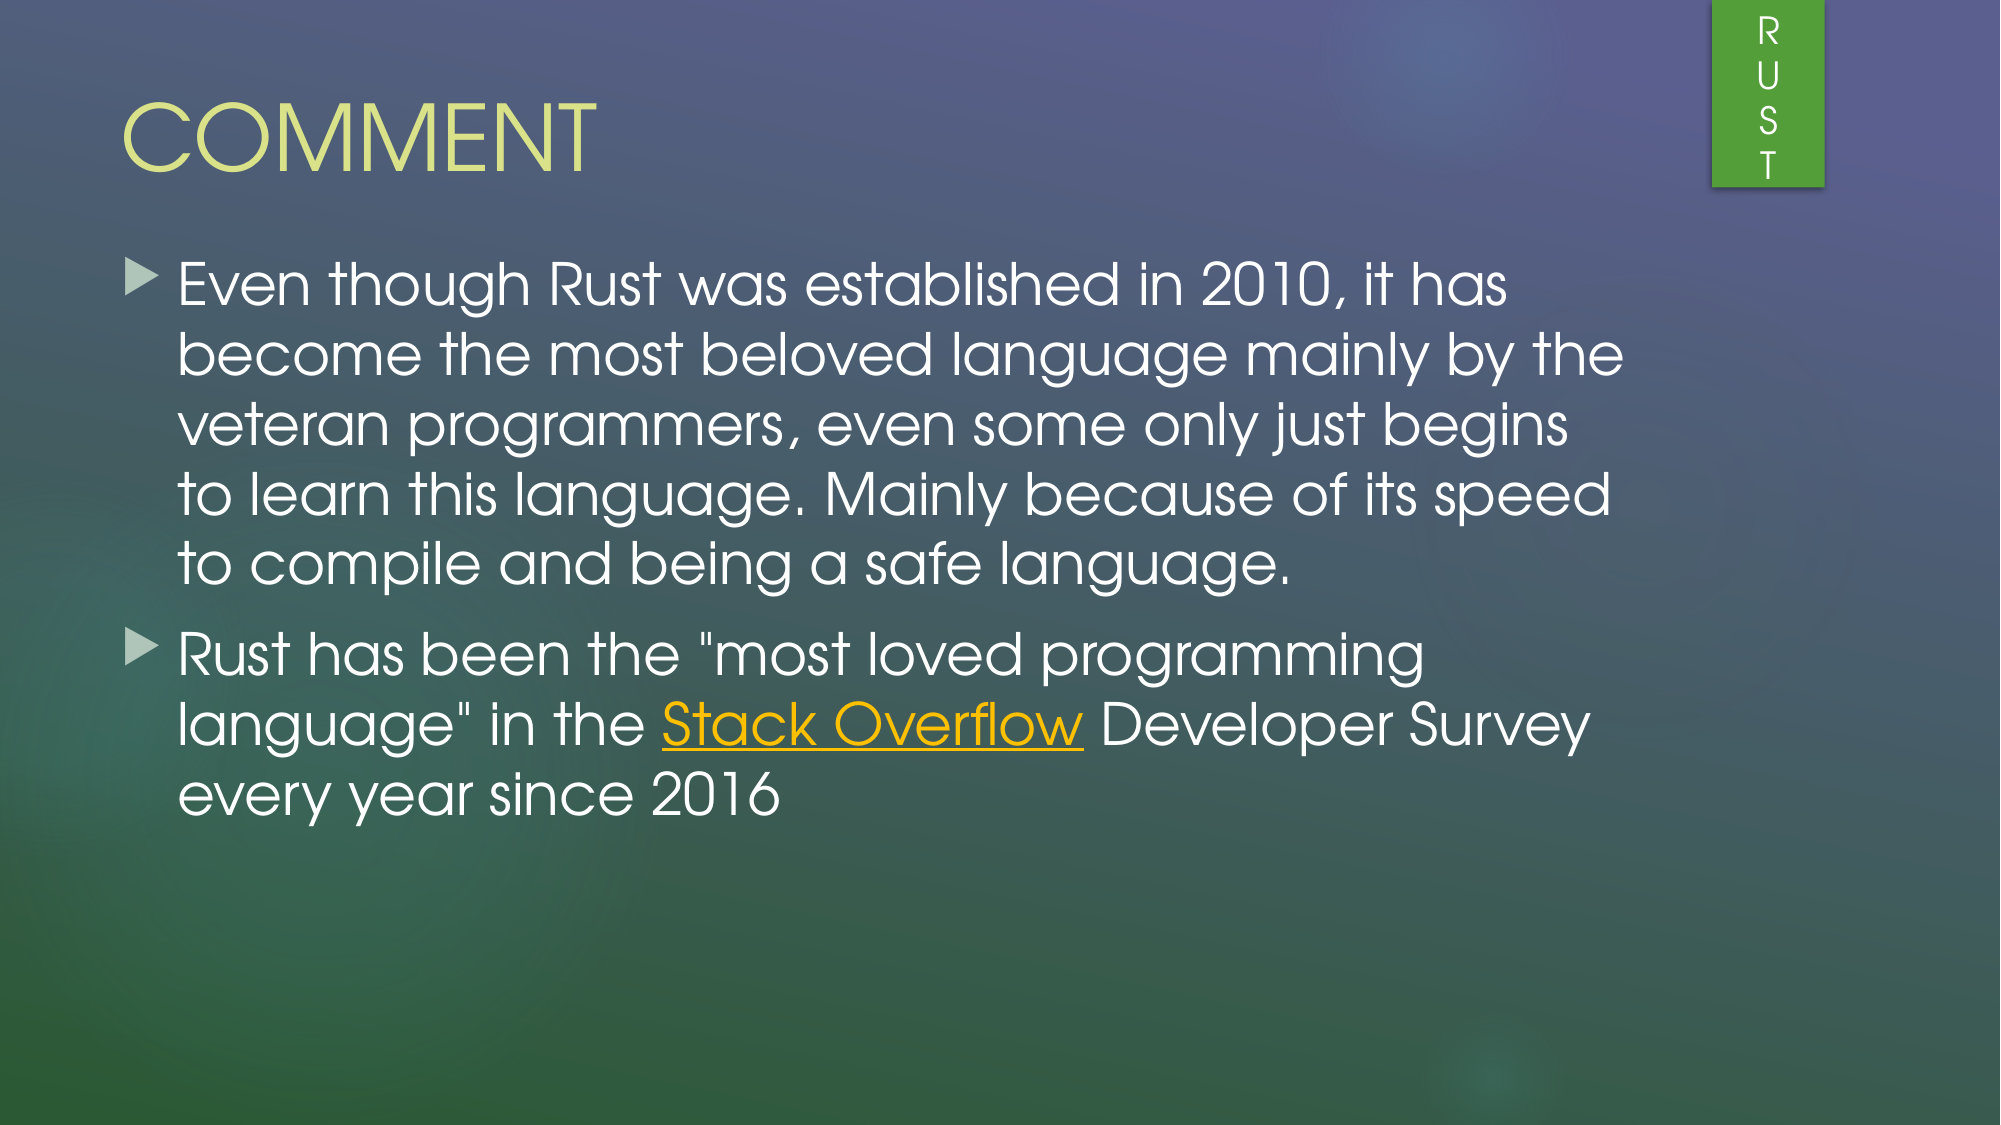

R
U
S
T
# COMMENT
Even though Rust was established in 2010, it has become the most beloved language mainly by the veteran programmers, even some only just begins to learn this language. Mainly because of its speed to compile and being a safe language.
Rust has been the "most loved programming language" in the Stack Overflow Developer Survey every year since 2016